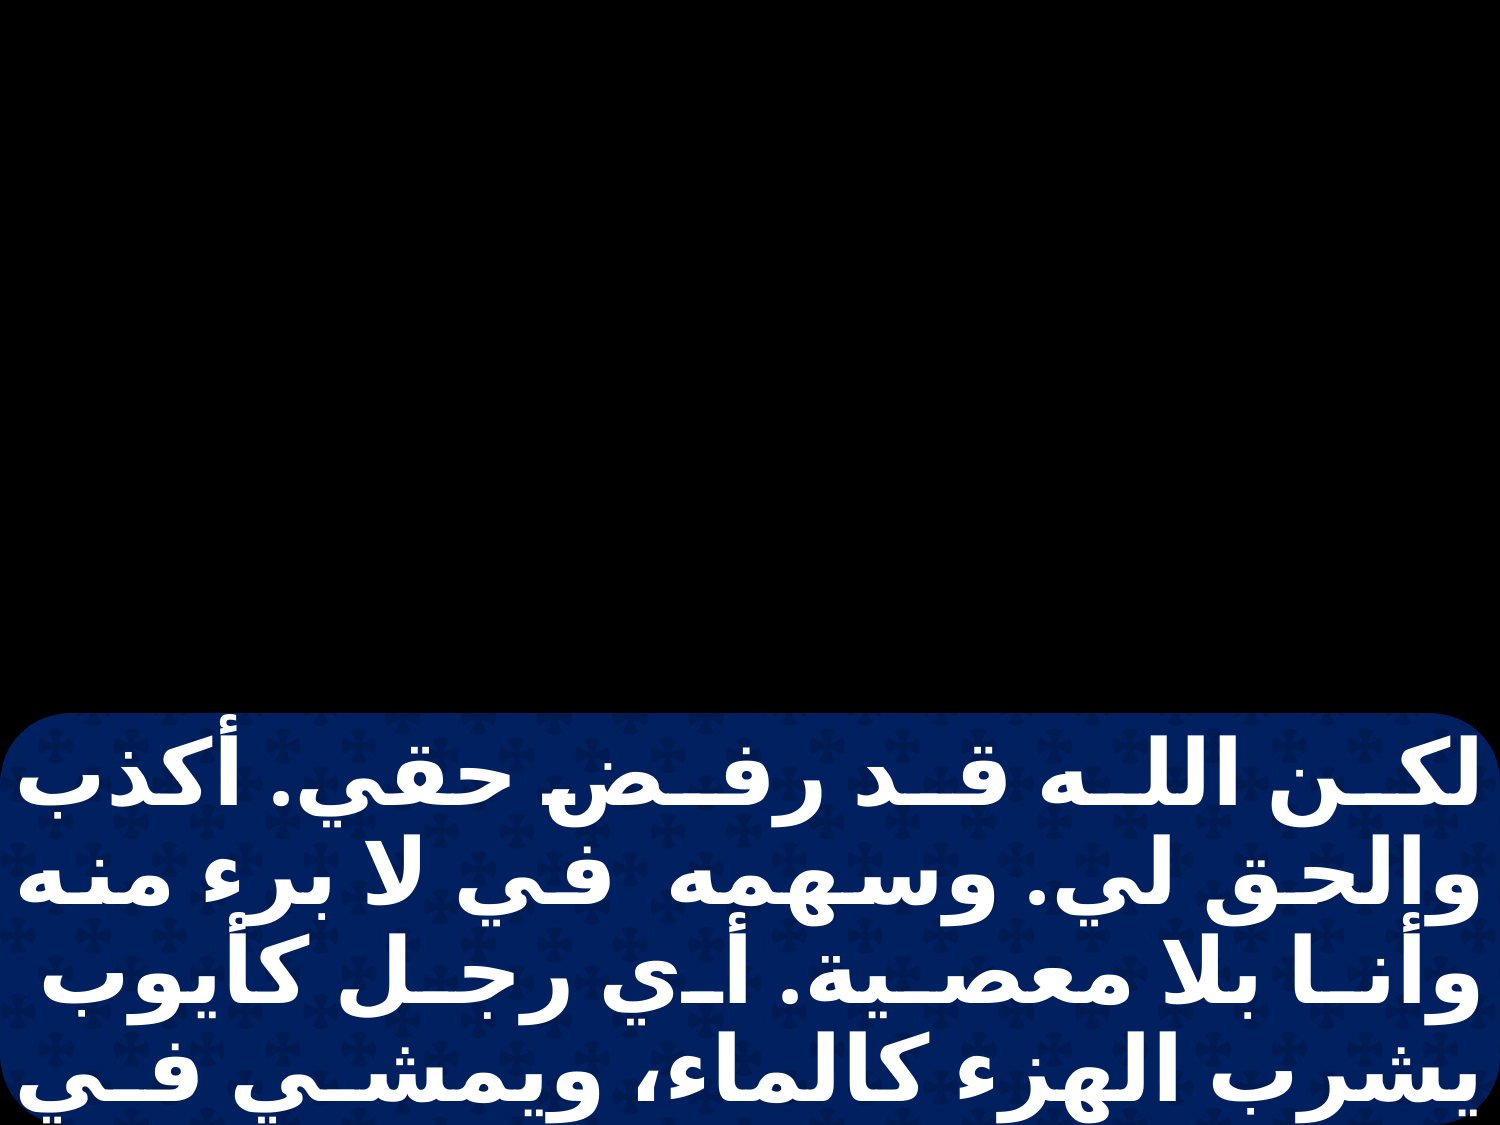

لكن الله قد رفض حقي. أكذب والحق لي. وسهمه  في لا برء منه وأنا بلا معصية. أي رجل كأيوب  يشرب الهزء كالماء، ويمشي في عشرة فاعلي  الإثم، ويسلك مع ذوي النفاق؟ فقد قال: إنه لا ينفع